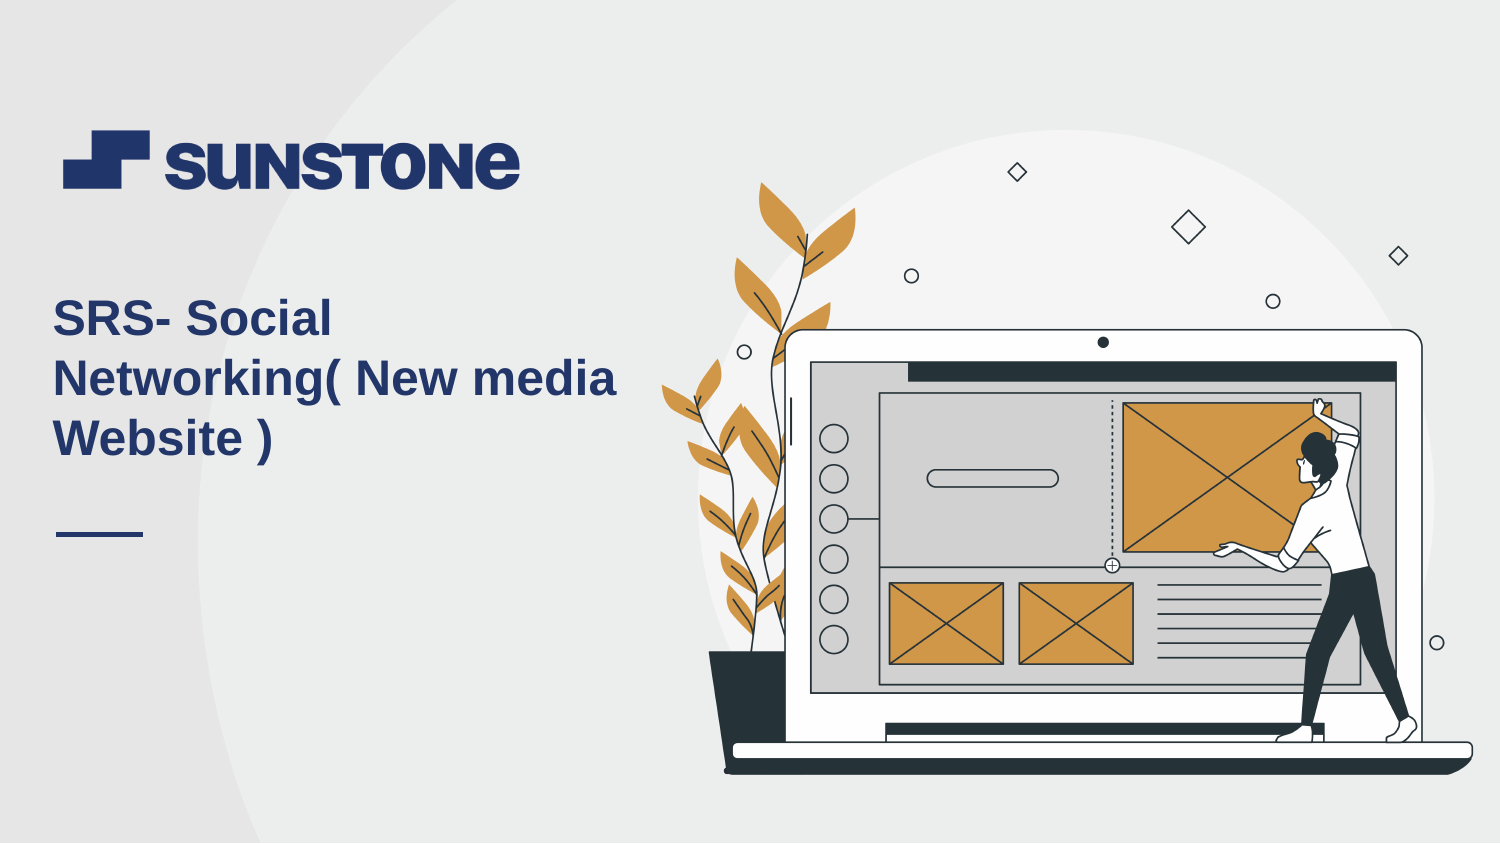

SRS- Social Networking( New media Website )